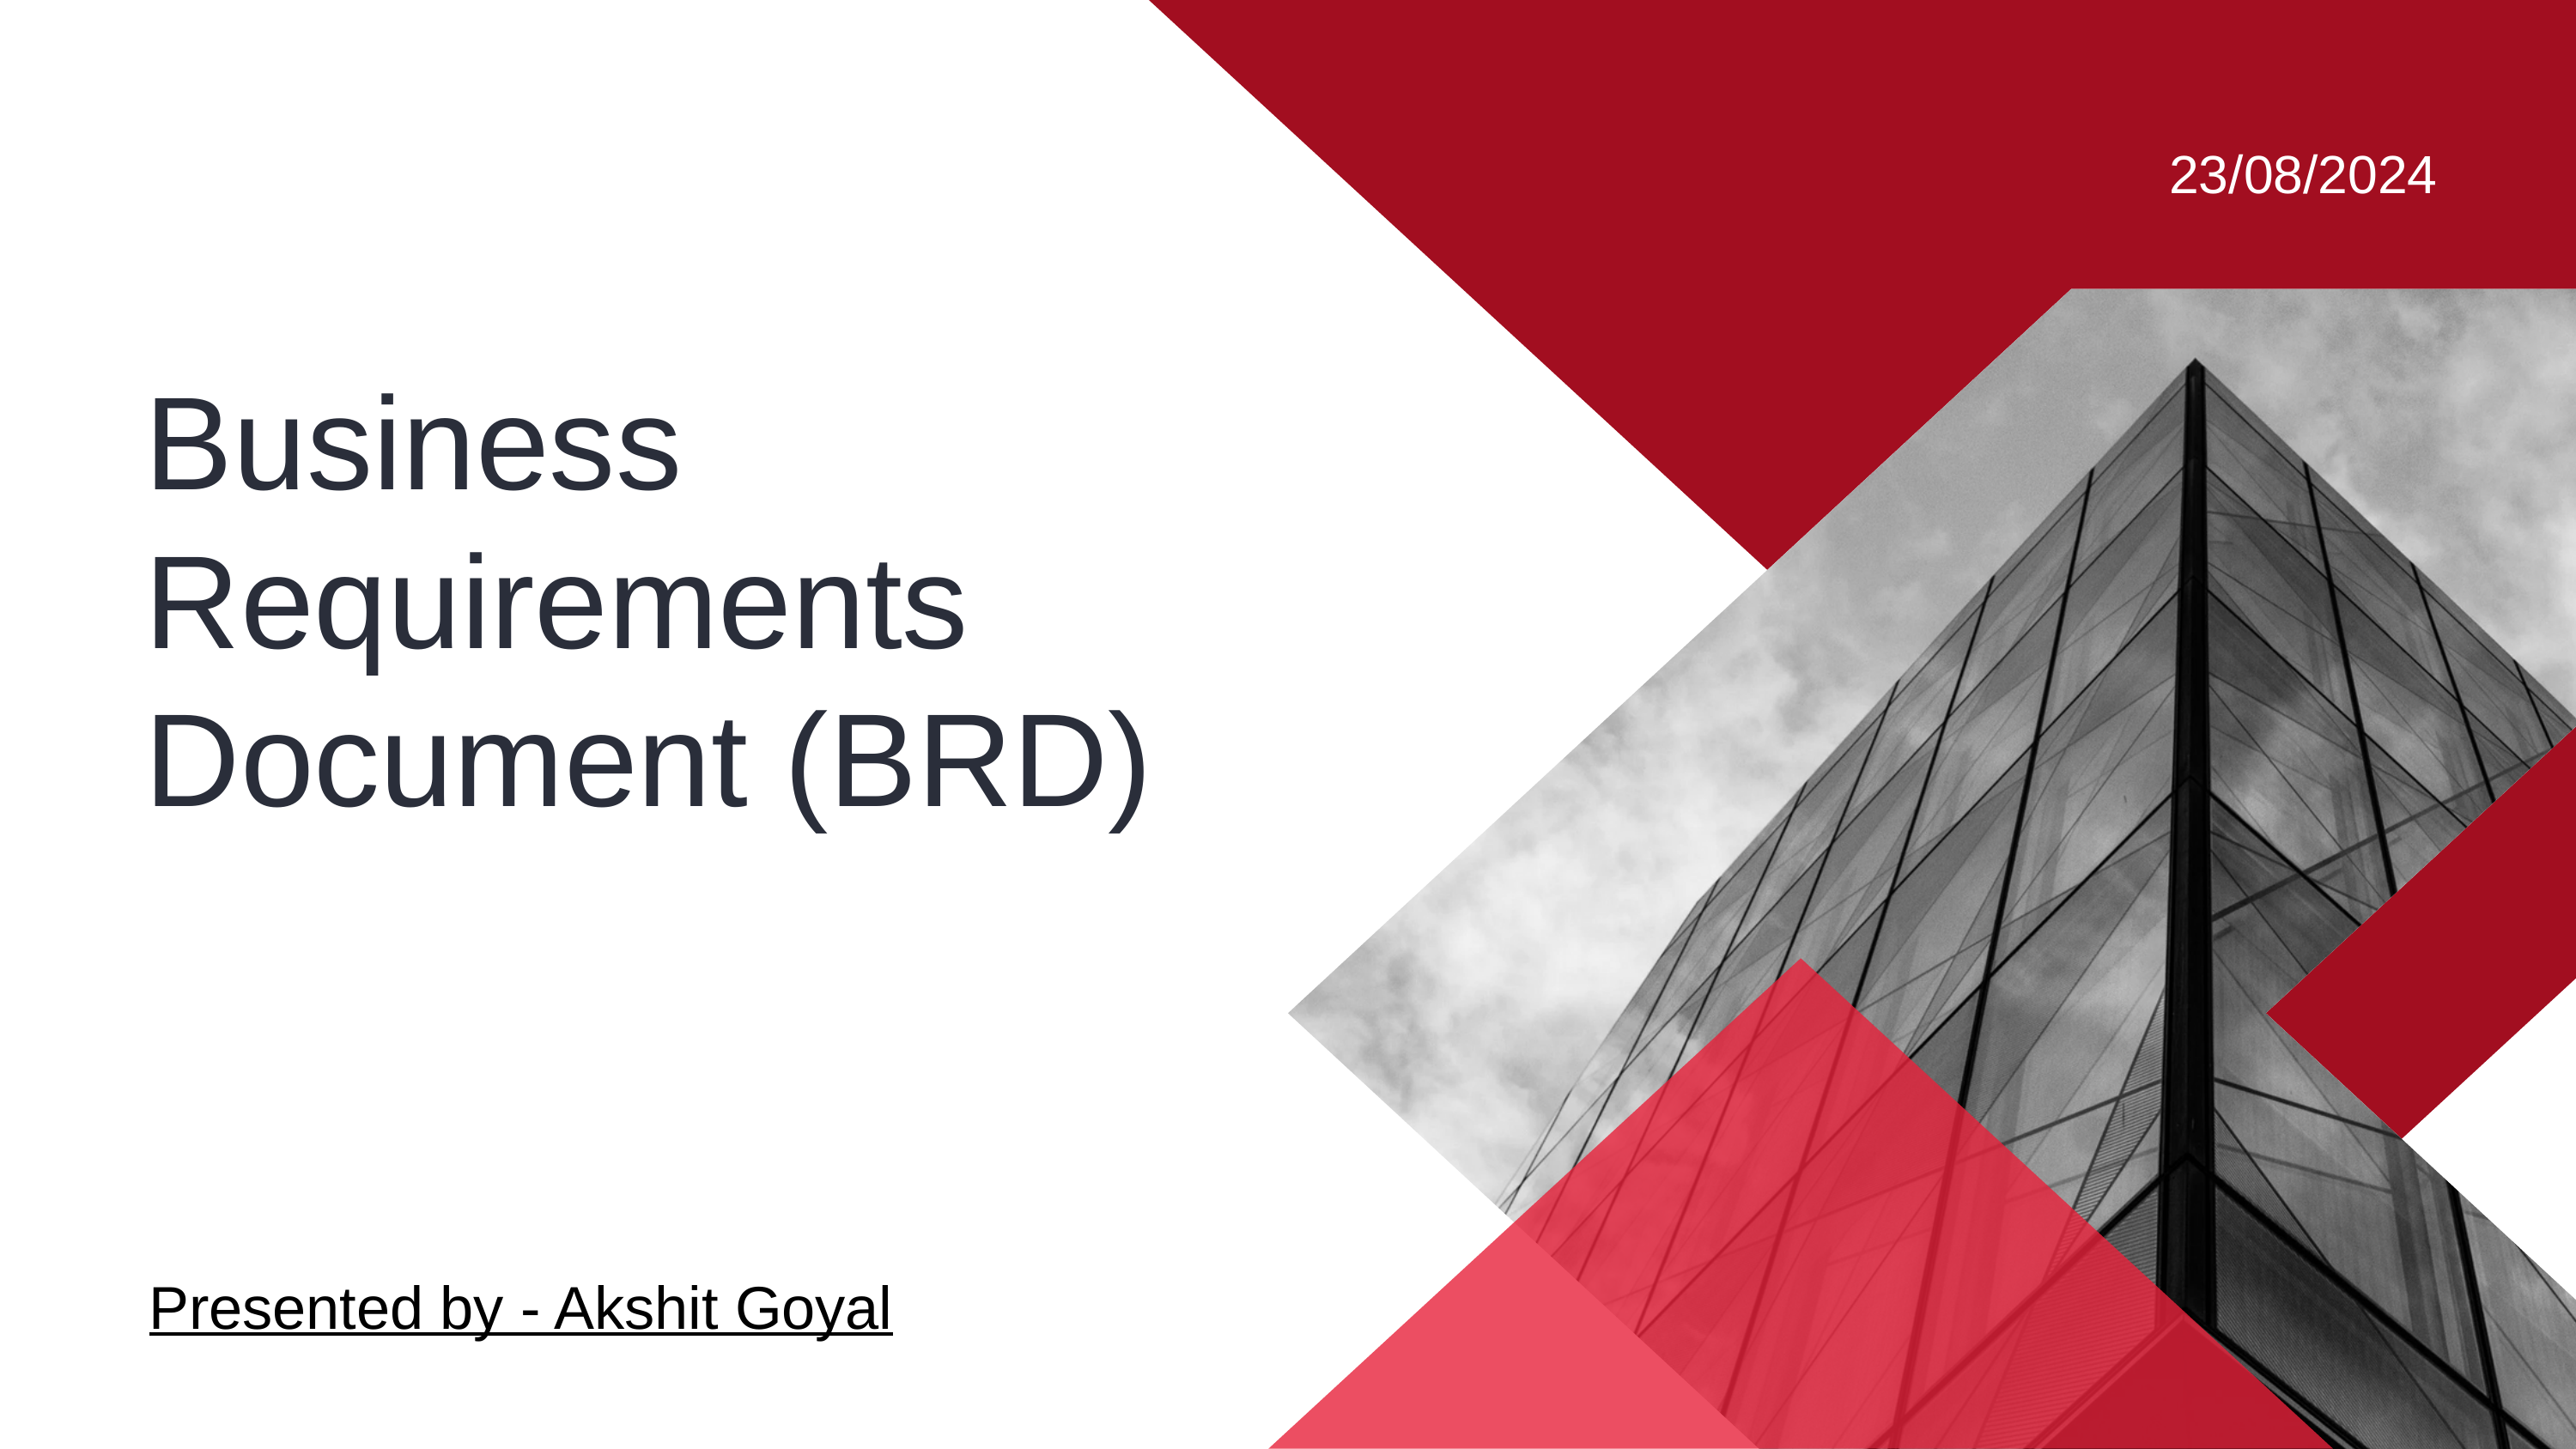

23/08/2024

Business Requirements Document (BRD)

Presented by - Akshit Goyal